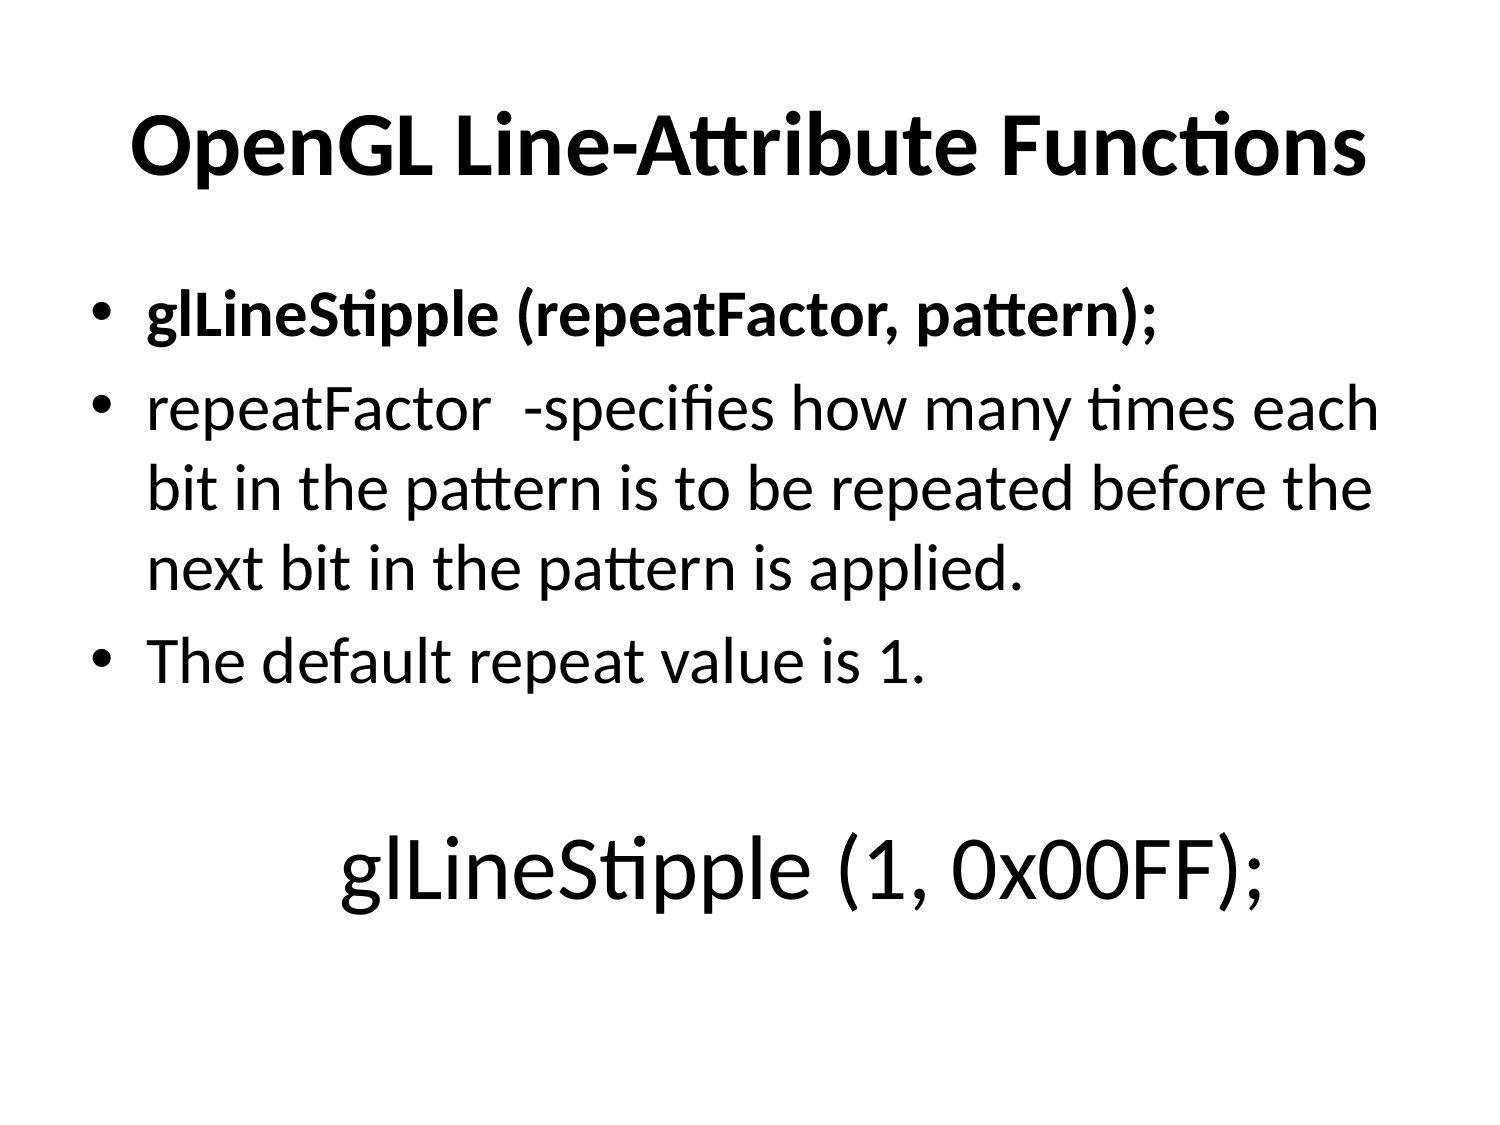

# OpenGL Line-Attribute Functions
glLineStipple (repeatFactor, pattern);
repeatFactor  -specifies how many times each bit in the pattern is to be repeated before the next bit in the pattern is applied.
The default repeat value is 1.
glLineStipple (1, 0x00FF);